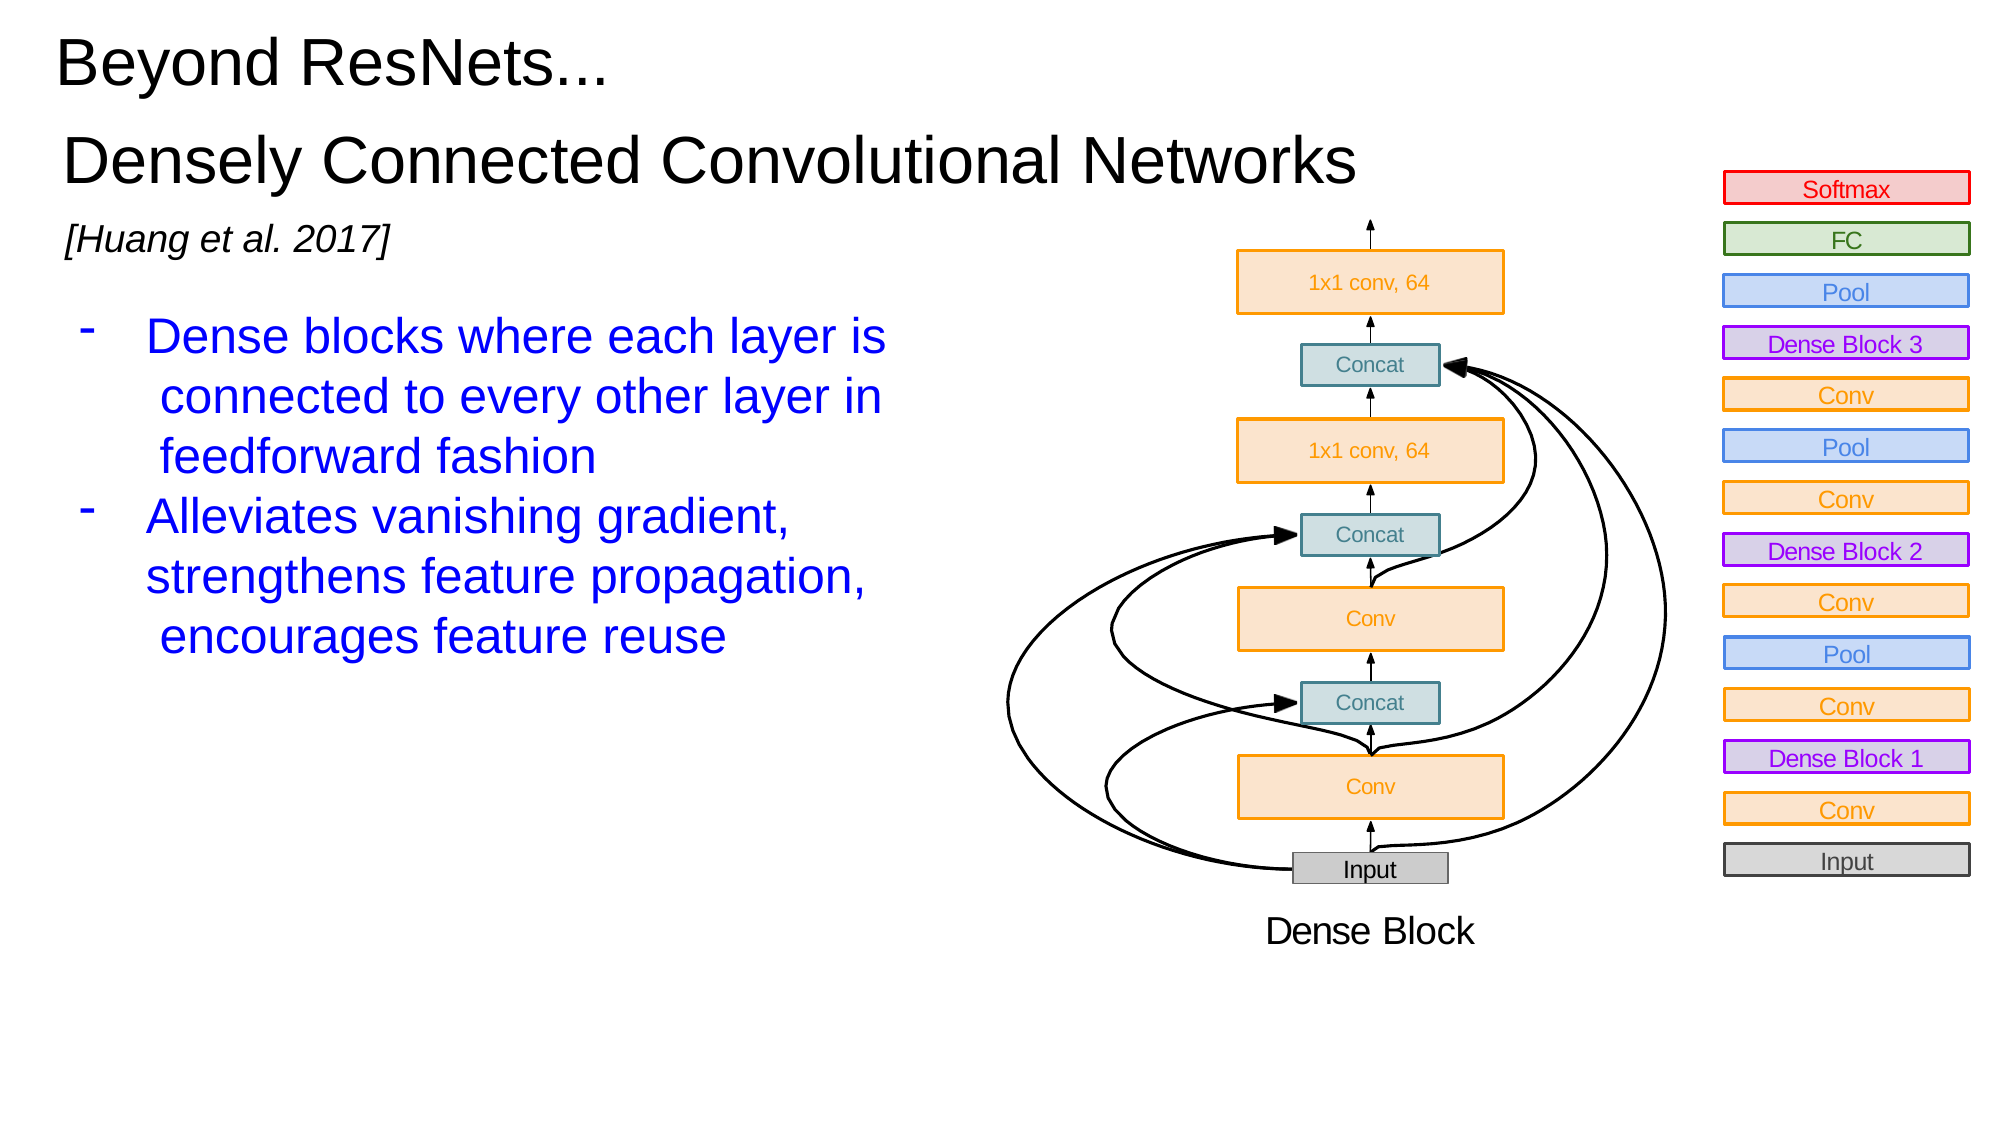

# Beyond ResNets...
Densely Connected Convolutional Networks
Softmax
[Huang et al. 2017]

FC

1x1 conv, 64
Pool
Dense blocks where each layer is  connected to every other layer in  feedforward fashion
Alleviates vanishing gradient,  strengthens feature propagation,  encourages feature reuse

Dense Block 3

Concat

Conv

Pool
1x1 conv, 64
Conv

Concat

Dense Block 2

Conv

Conv
Pool

Concat
Conv

Dense Block 1

Conv
Conv

Input
Input
Dense Block
Lecture 9 -
Fei-Fei Li & Justin Johnson & Serena Yeung	Lecture 9 -	May 2, 2017